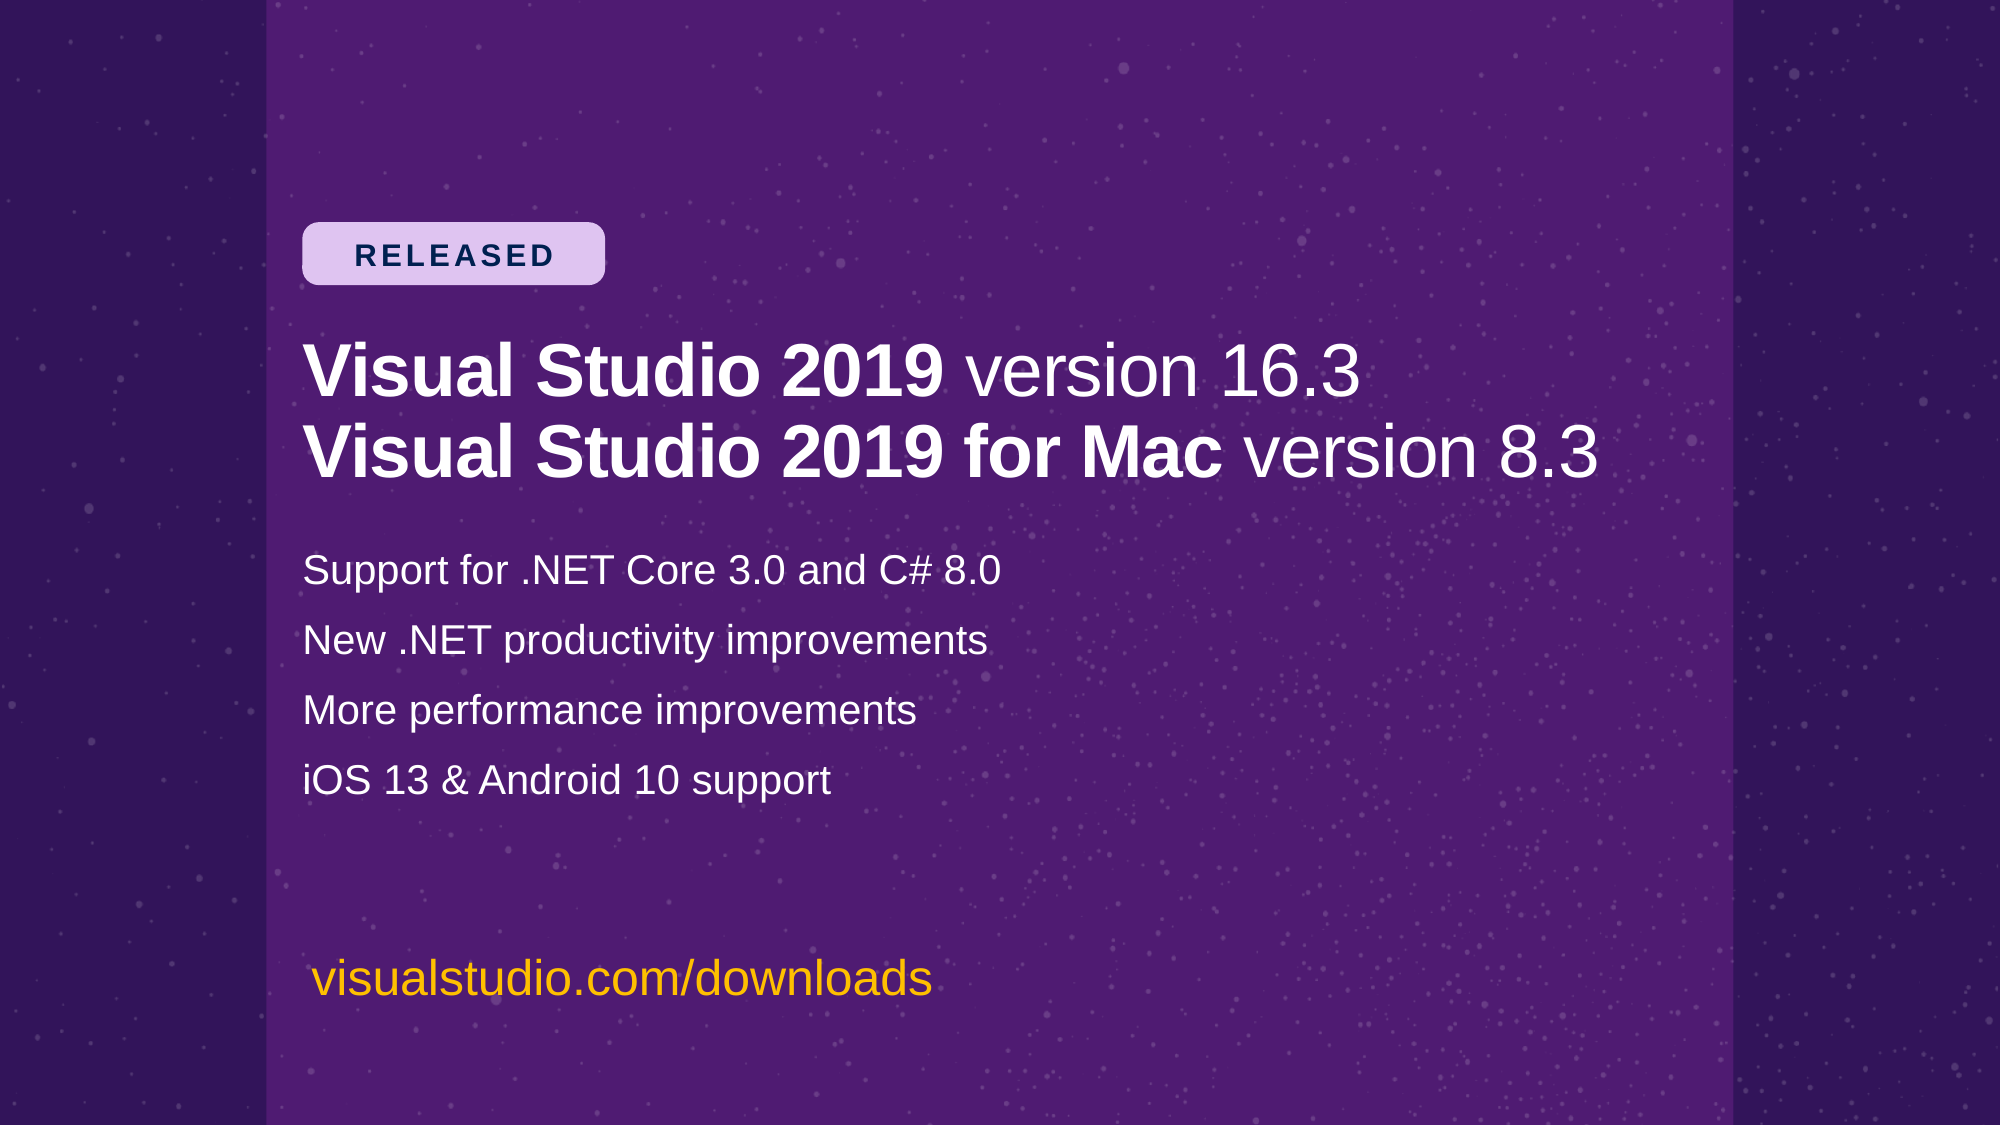

RELEASED
Visual Studio 2019 version 16.3
Visual Studio 2019 for Mac version 8.3
Support for .NET Core 3.0 and C# 8.0
New .NET productivity improvements
More performance improvements
iOS 13 & Android 10 support

visualstudio.com/downloads